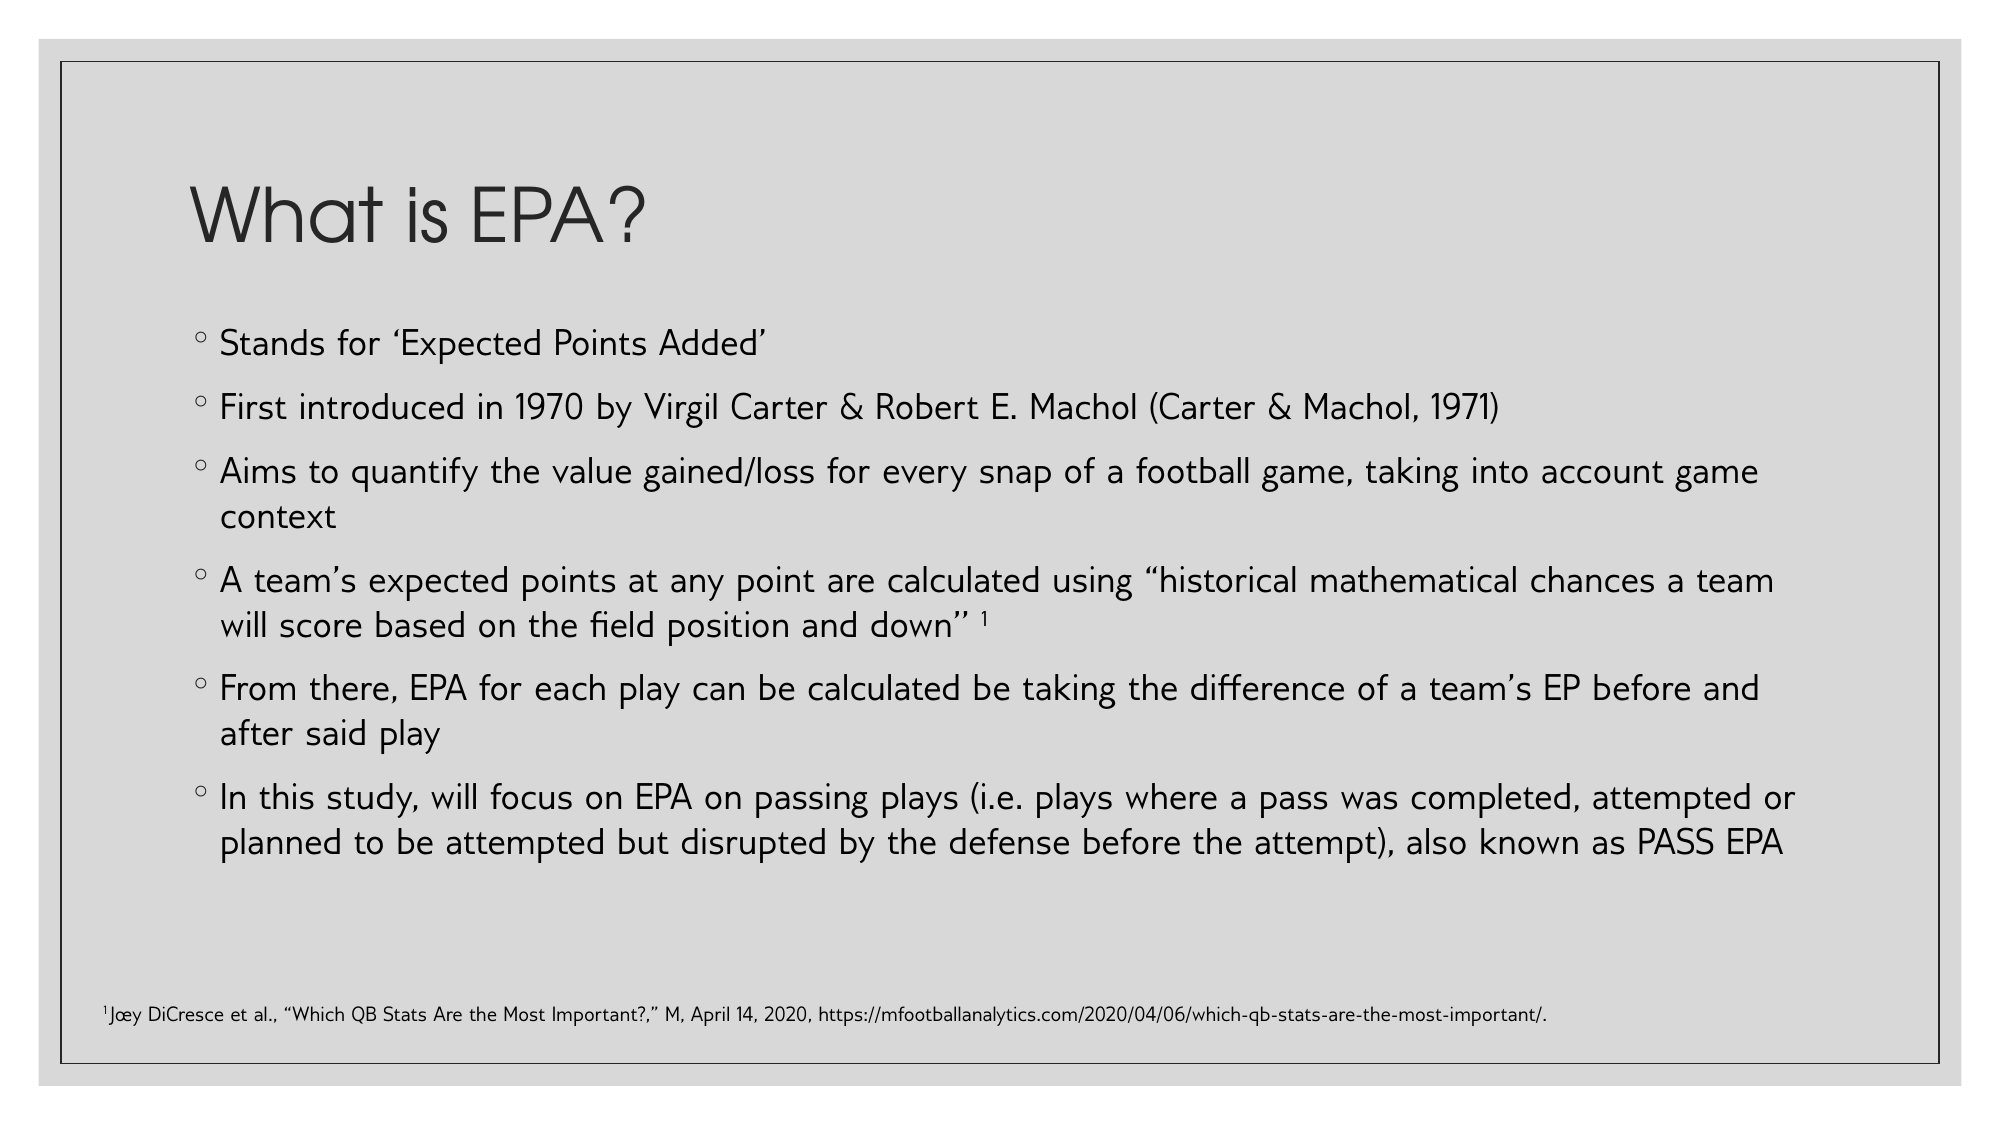

# What is EPA?
Stands for ‘Expected Points Added’
First introduced in 1970 by Virgil Carter & Robert E. Machol (Carter & Machol, 1971)
Aims to quantify the value gained/loss for every snap of a football game, taking into account game context
A team’s expected points at any point are calculated using “historical mathematical chances a team will score based on the field position and down’’ 1
From there, EPA for each play can be calculated be taking the difference of a team’s EP before and after said play
In this study, will focus on EPA on passing plays (i.e. plays where a pass was completed, attempted or planned to be attempted but disrupted by the defense before the attempt), also known as PASS EPA
1 Joey DiCresce et al., “Which QB Stats Are the Most Important?,” M, April 14, 2020, https://mfootballanalytics.com/2020/04/06/which-qb-stats-are-the-most-important/.